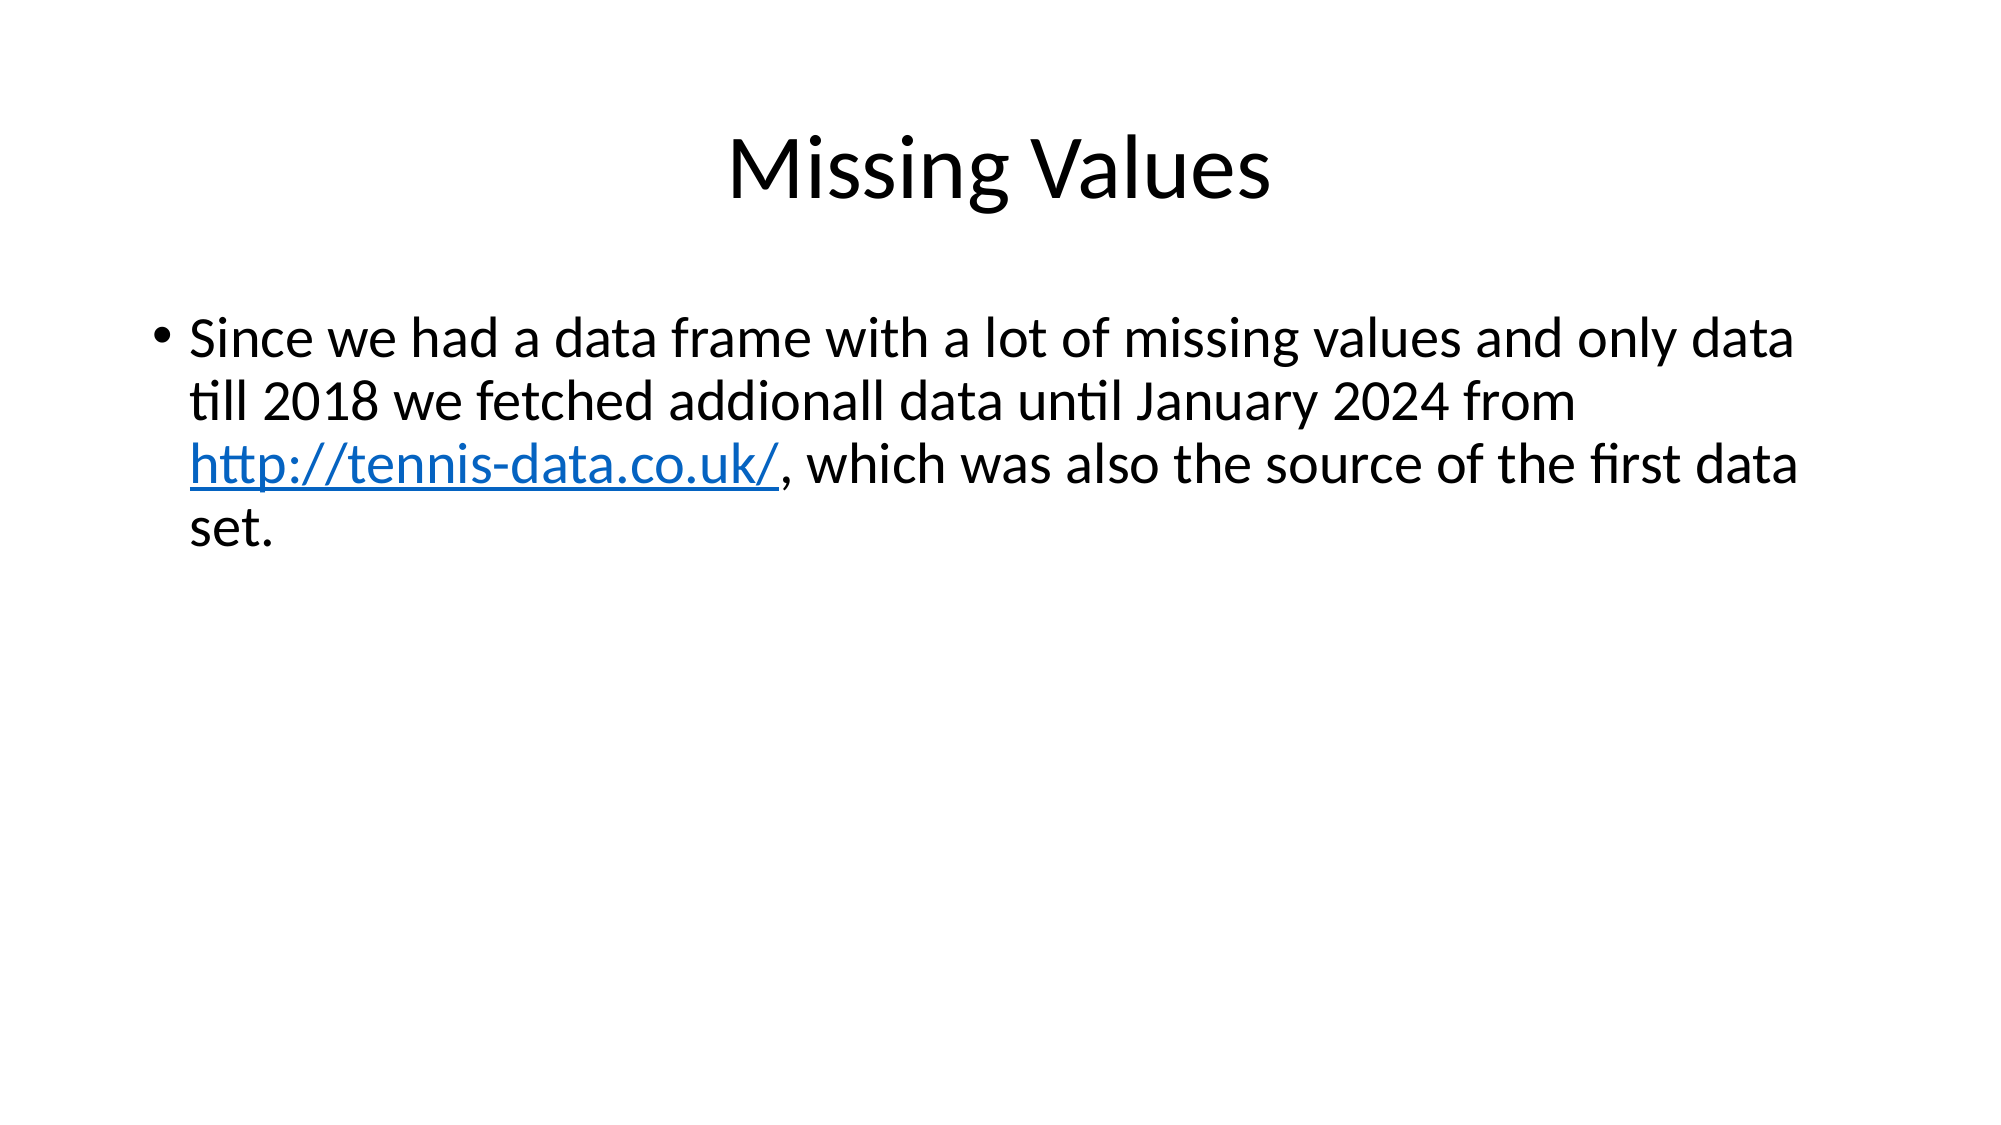

# Missing Values
Since we had a data frame with a lot of missing values and only data till 2018 we fetched addionall data until January 2024 from http://tennis-data.co.uk/, which was also the source of the first data set.